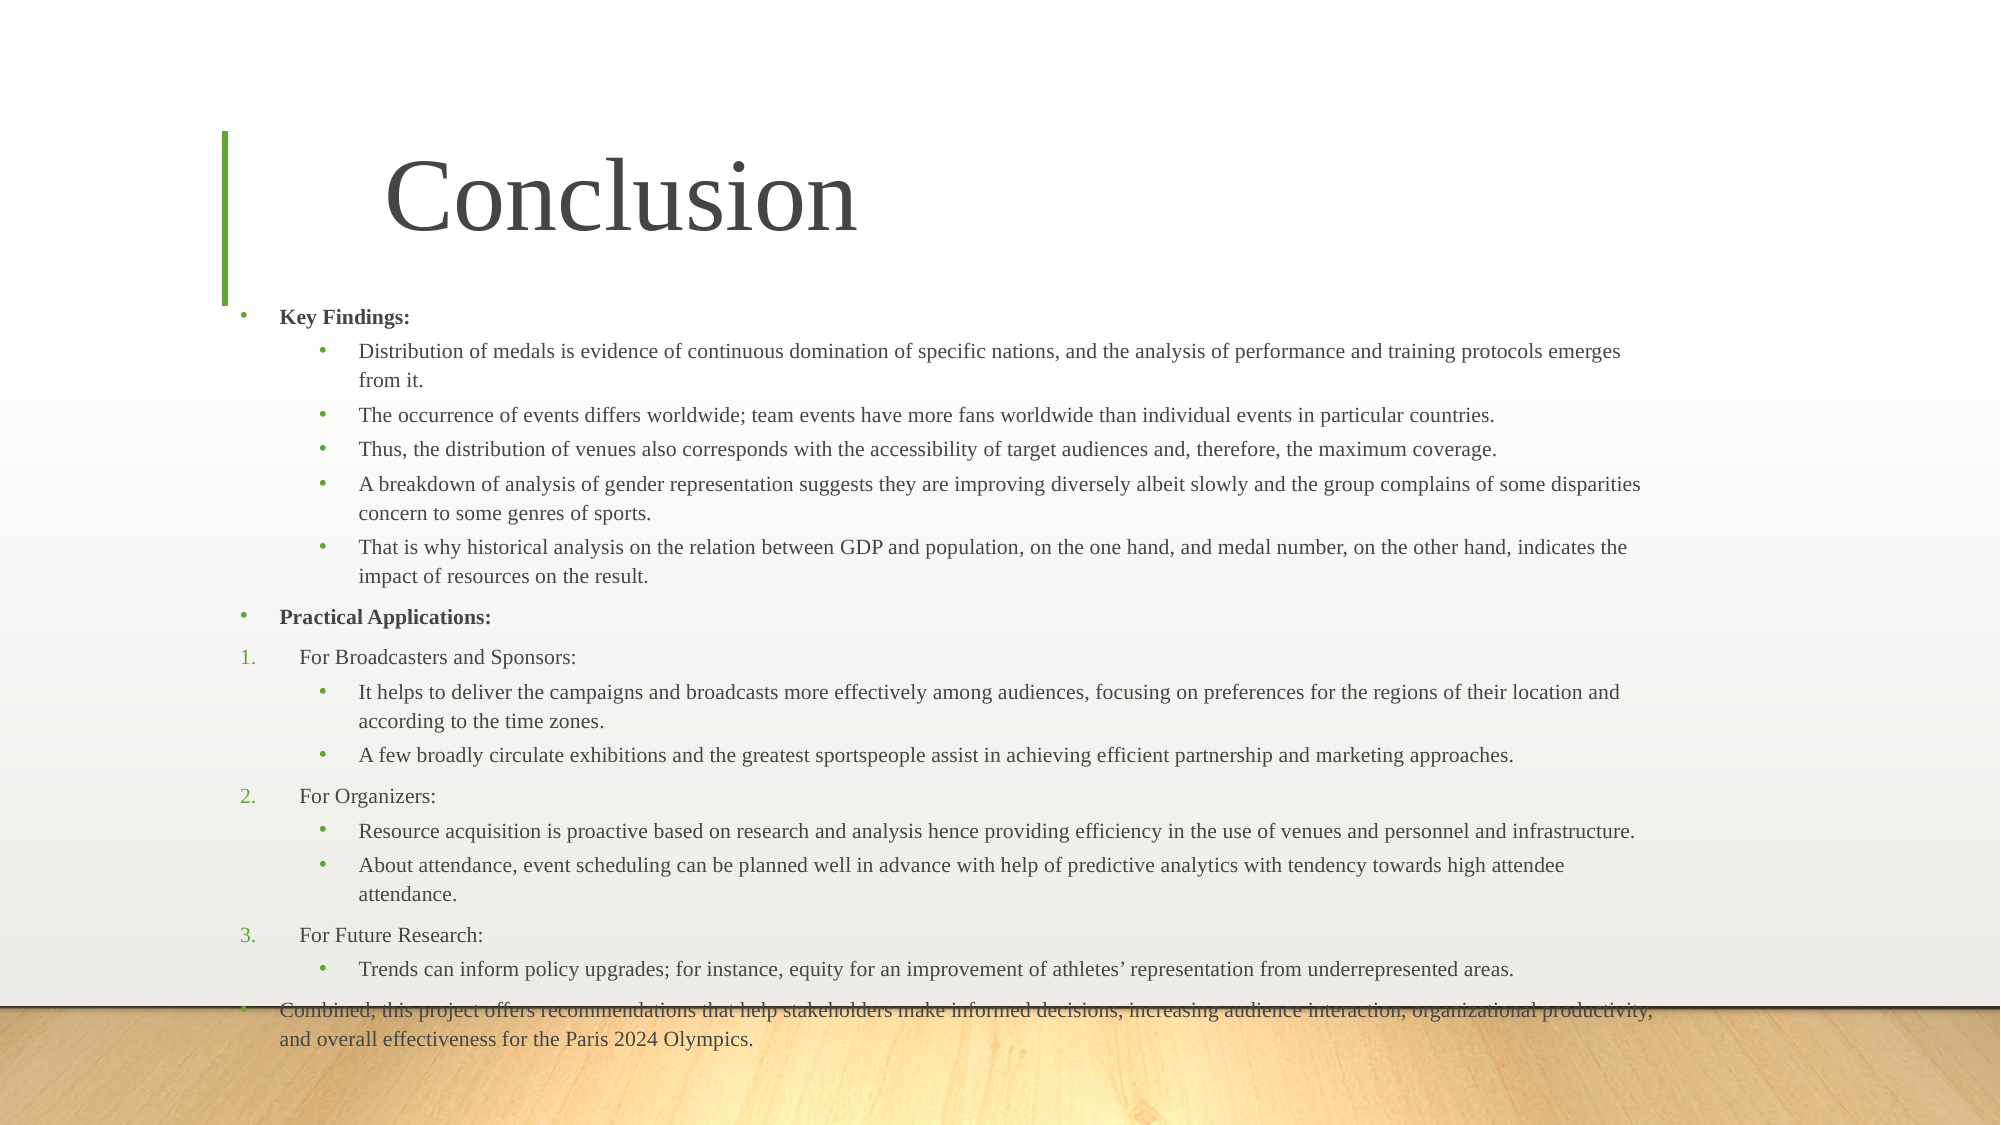

# Conclusion
Key Findings:
Distribution of medals is evidence of continuous domination of specific nations, and the analysis of performance and training protocols emerges from it.
The occurrence of events differs worldwide; team events have more fans worldwide than individual events in particular countries.
Thus, the distribution of venues also corresponds with the accessibility of target audiences and, therefore, the maximum coverage.
A breakdown of analysis of gender representation suggests they are improving diversely albeit slowly and the group complains of some disparities concern to some genres of sports.
That is why historical analysis on the relation between GDP and population, on the one hand, and medal number, on the other hand, indicates the impact of resources on the result.
Practical Applications:
For Broadcasters and Sponsors:
It helps to deliver the campaigns and broadcasts more effectively among audiences, focusing on preferences for the regions of their location and according to the time zones.
A few broadly circulate exhibitions and the greatest sportspeople assist in achieving efficient partnership and marketing approaches.
For Organizers:
Resource acquisition is proactive based on research and analysis hence providing efficiency in the use of venues and personnel and infrastructure.
About attendance, event scheduling can be planned well in advance with help of predictive analytics with tendency towards high attendee attendance.
For Future Research:
Trends can inform policy upgrades; for instance, equity for an improvement of athletes’ representation from underrepresented areas.
Combined, this project offers recommendations that help stakeholders make informed decisions, increasing audience interaction, organizational productivity, and overall effectiveness for the Paris 2024 Olympics.